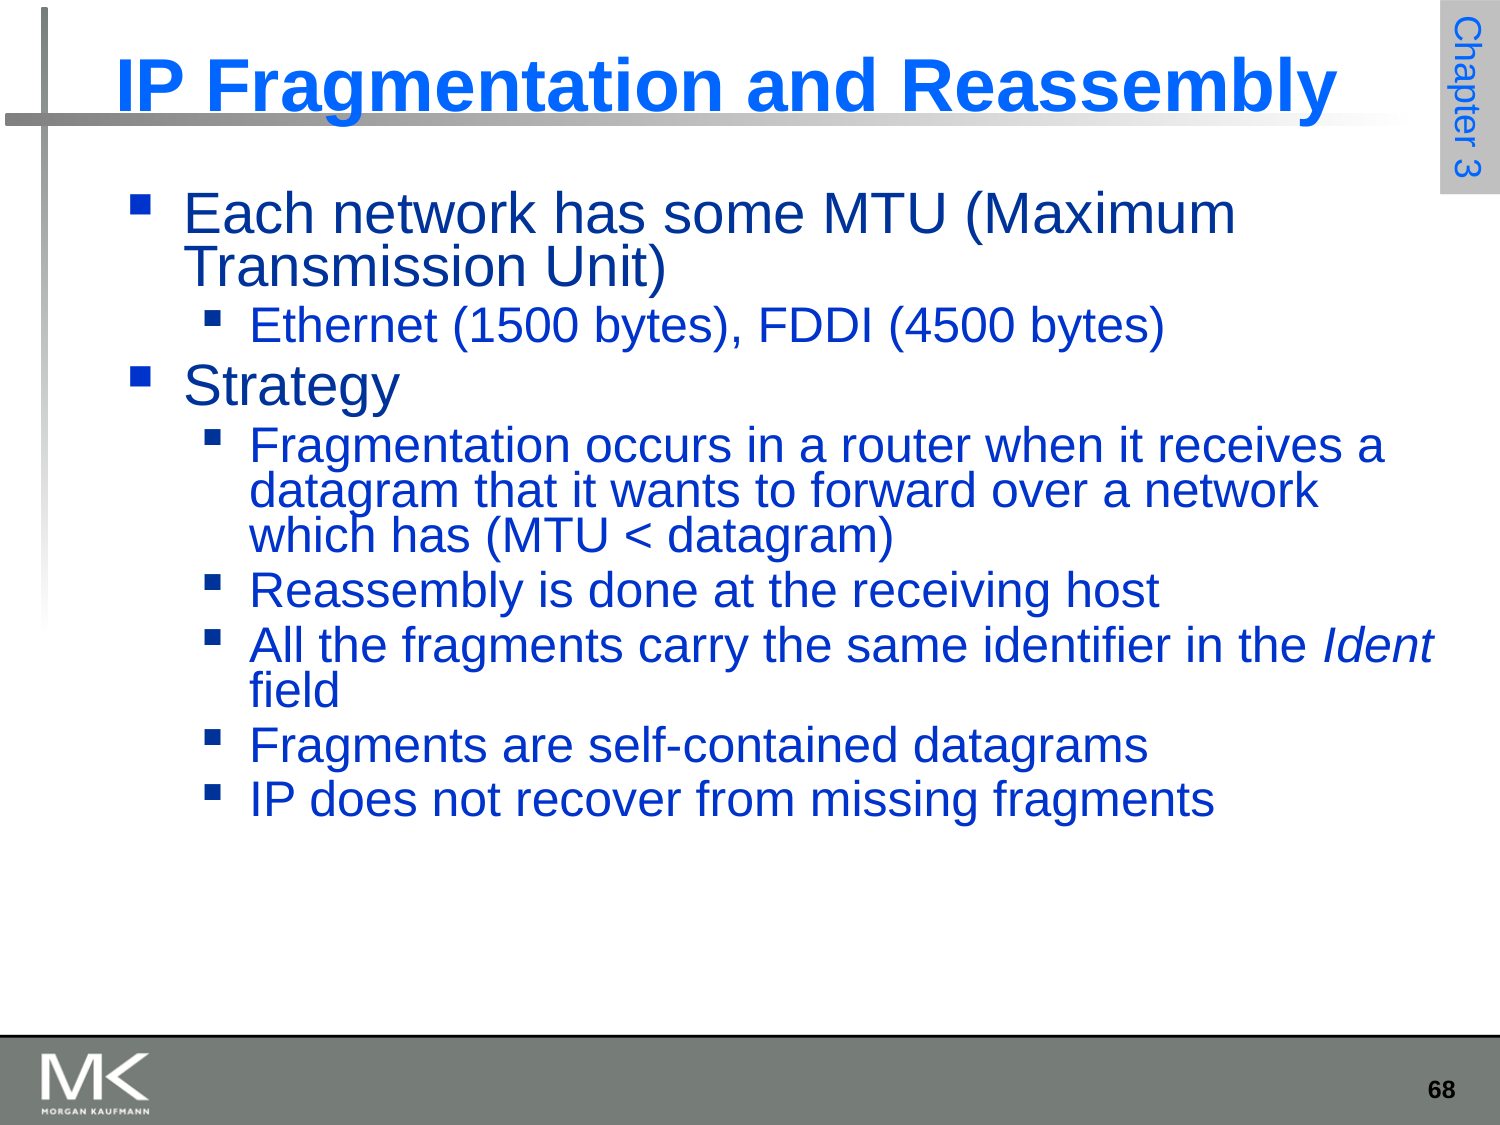

# IP Fragmentation and Reassembly
Each network has some MTU (Maximum Transmission Unit)
Ethernet (1500 bytes), FDDI (4500 bytes)
Strategy
Fragmentation occurs in a router when it receives a datagram that it wants to forward over a network which has (MTU < datagram)
Reassembly is done at the receiving host
All the fragments carry the same identifier in the Ident field
Fragments are self-contained datagrams
IP does not recover from missing fragments